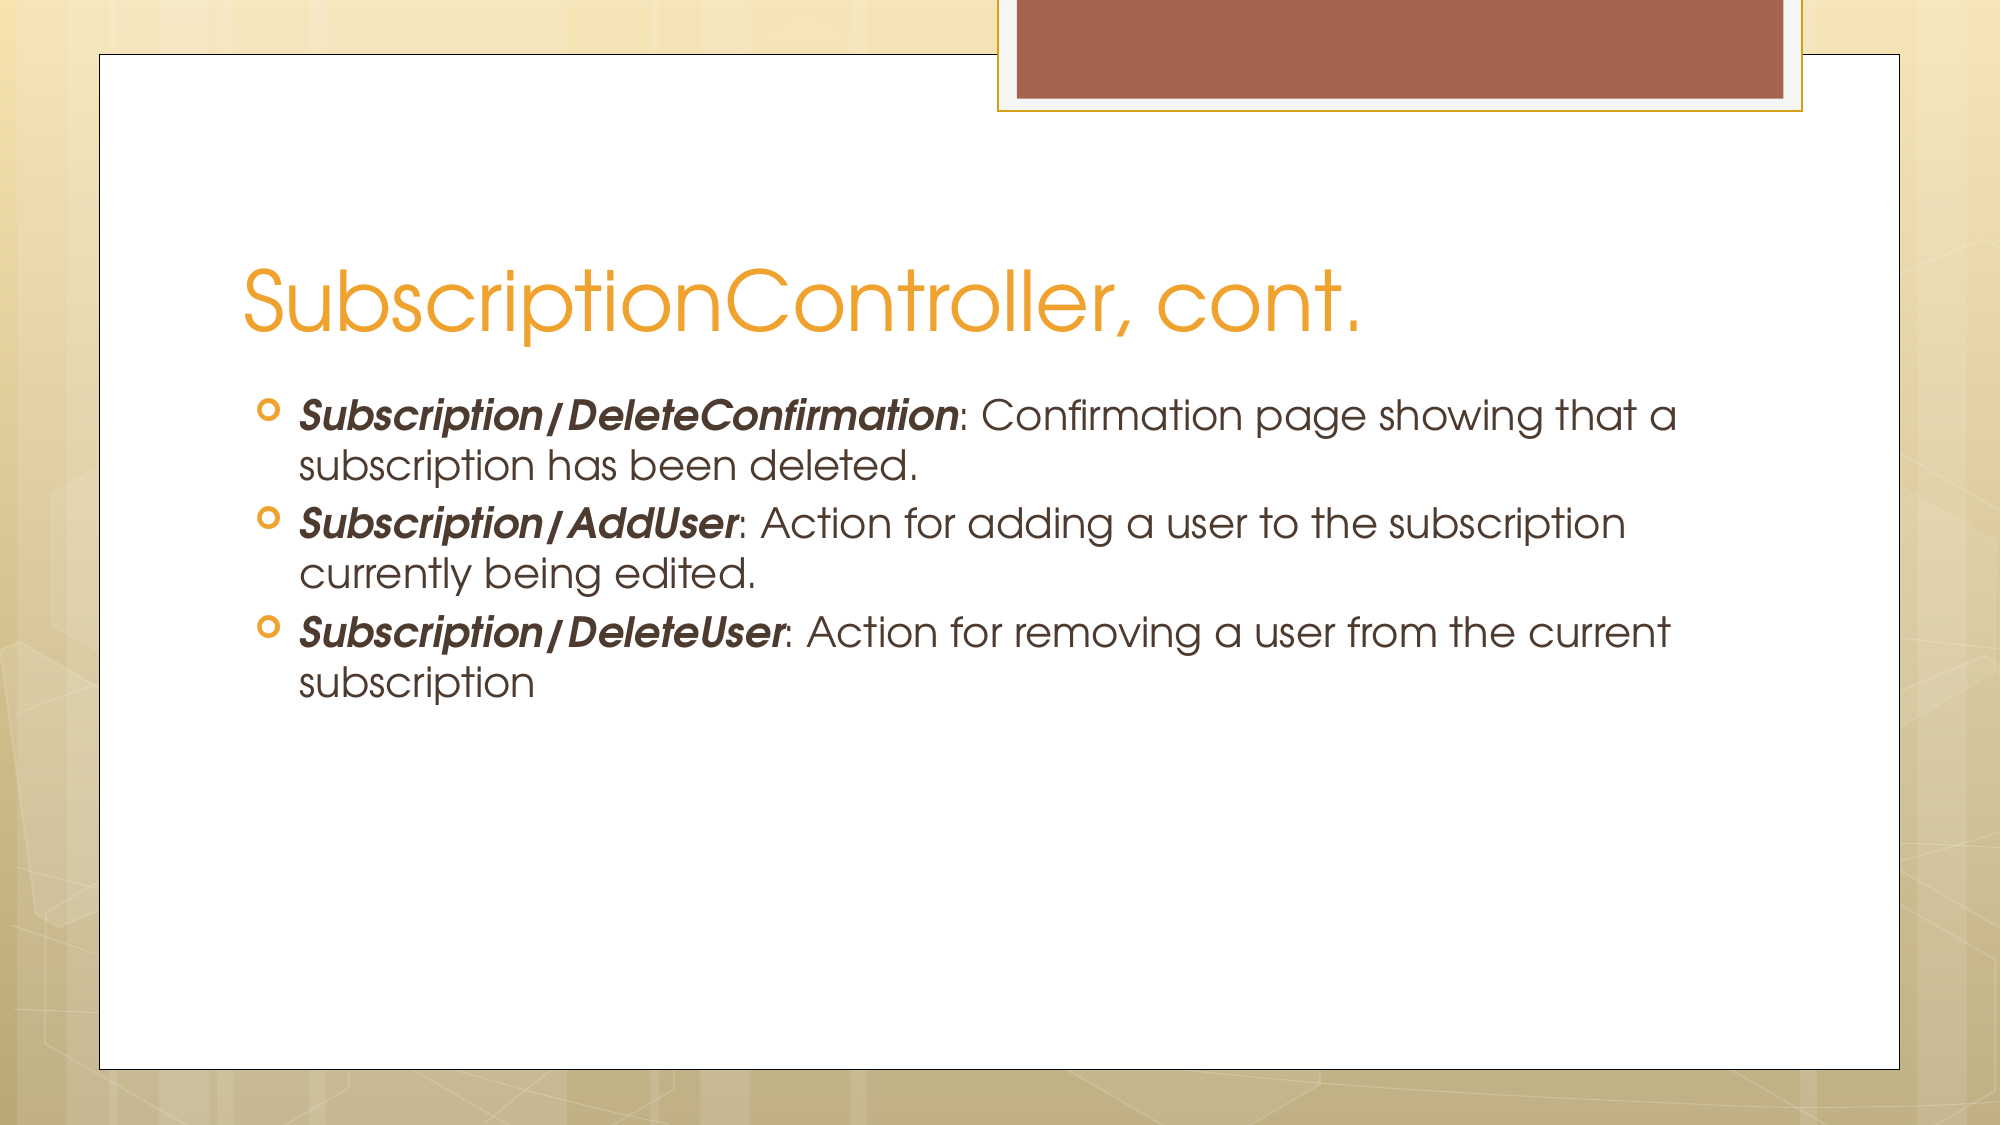

# SubscriptionController, cont.
Subscription/DeleteConfirmation: Confirmation page showing that a subscription has been deleted.
Subscription/AddUser: Action for adding a user to the subscription currently being edited.
Subscription/DeleteUser: Action for removing a user from the current subscription